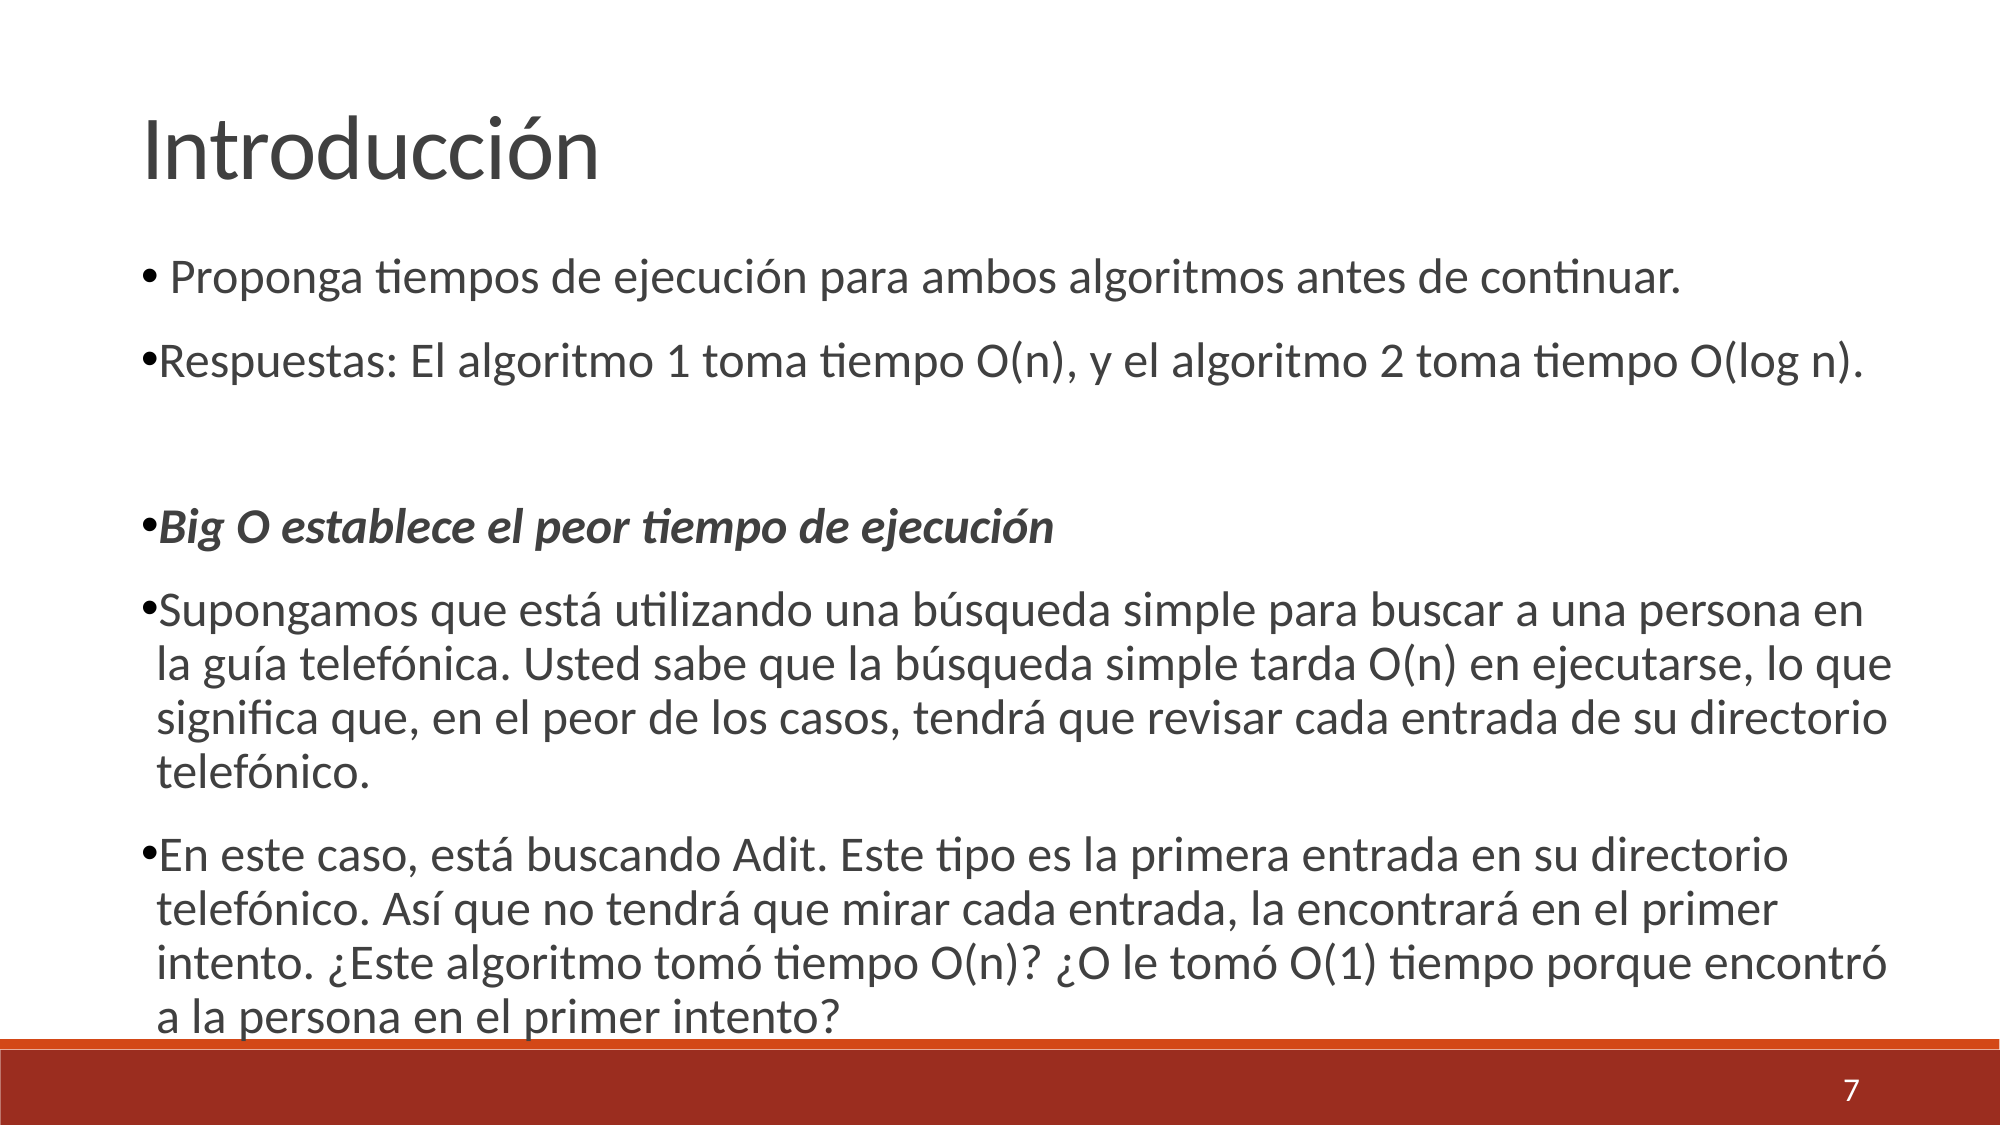

Introducción
 Proponga tiempos de ejecución para ambos algoritmos antes de continuar.
Respuestas: El algoritmo 1 toma tiempo O(n), y el algoritmo 2 toma tiempo O(log n).

Big O establece el peor tiempo de ejecución
Supongamos que está utilizando una búsqueda simple para buscar a una persona en la guía telefónica. Usted sabe que la búsqueda simple tarda O(n) en ejecutarse, lo que significa que, en el peor de los casos, tendrá que revisar cada entrada de su directorio telefónico.
En este caso, está buscando Adit. Este tipo es la primera entrada en su directorio telefónico. Así que no tendrá que mirar cada entrada, la encontrará en el primer intento. ¿Este algoritmo tomó tiempo O(n)? ¿O le tomó O(1) tiempo porque encontró a la persona en el primer intento?
7